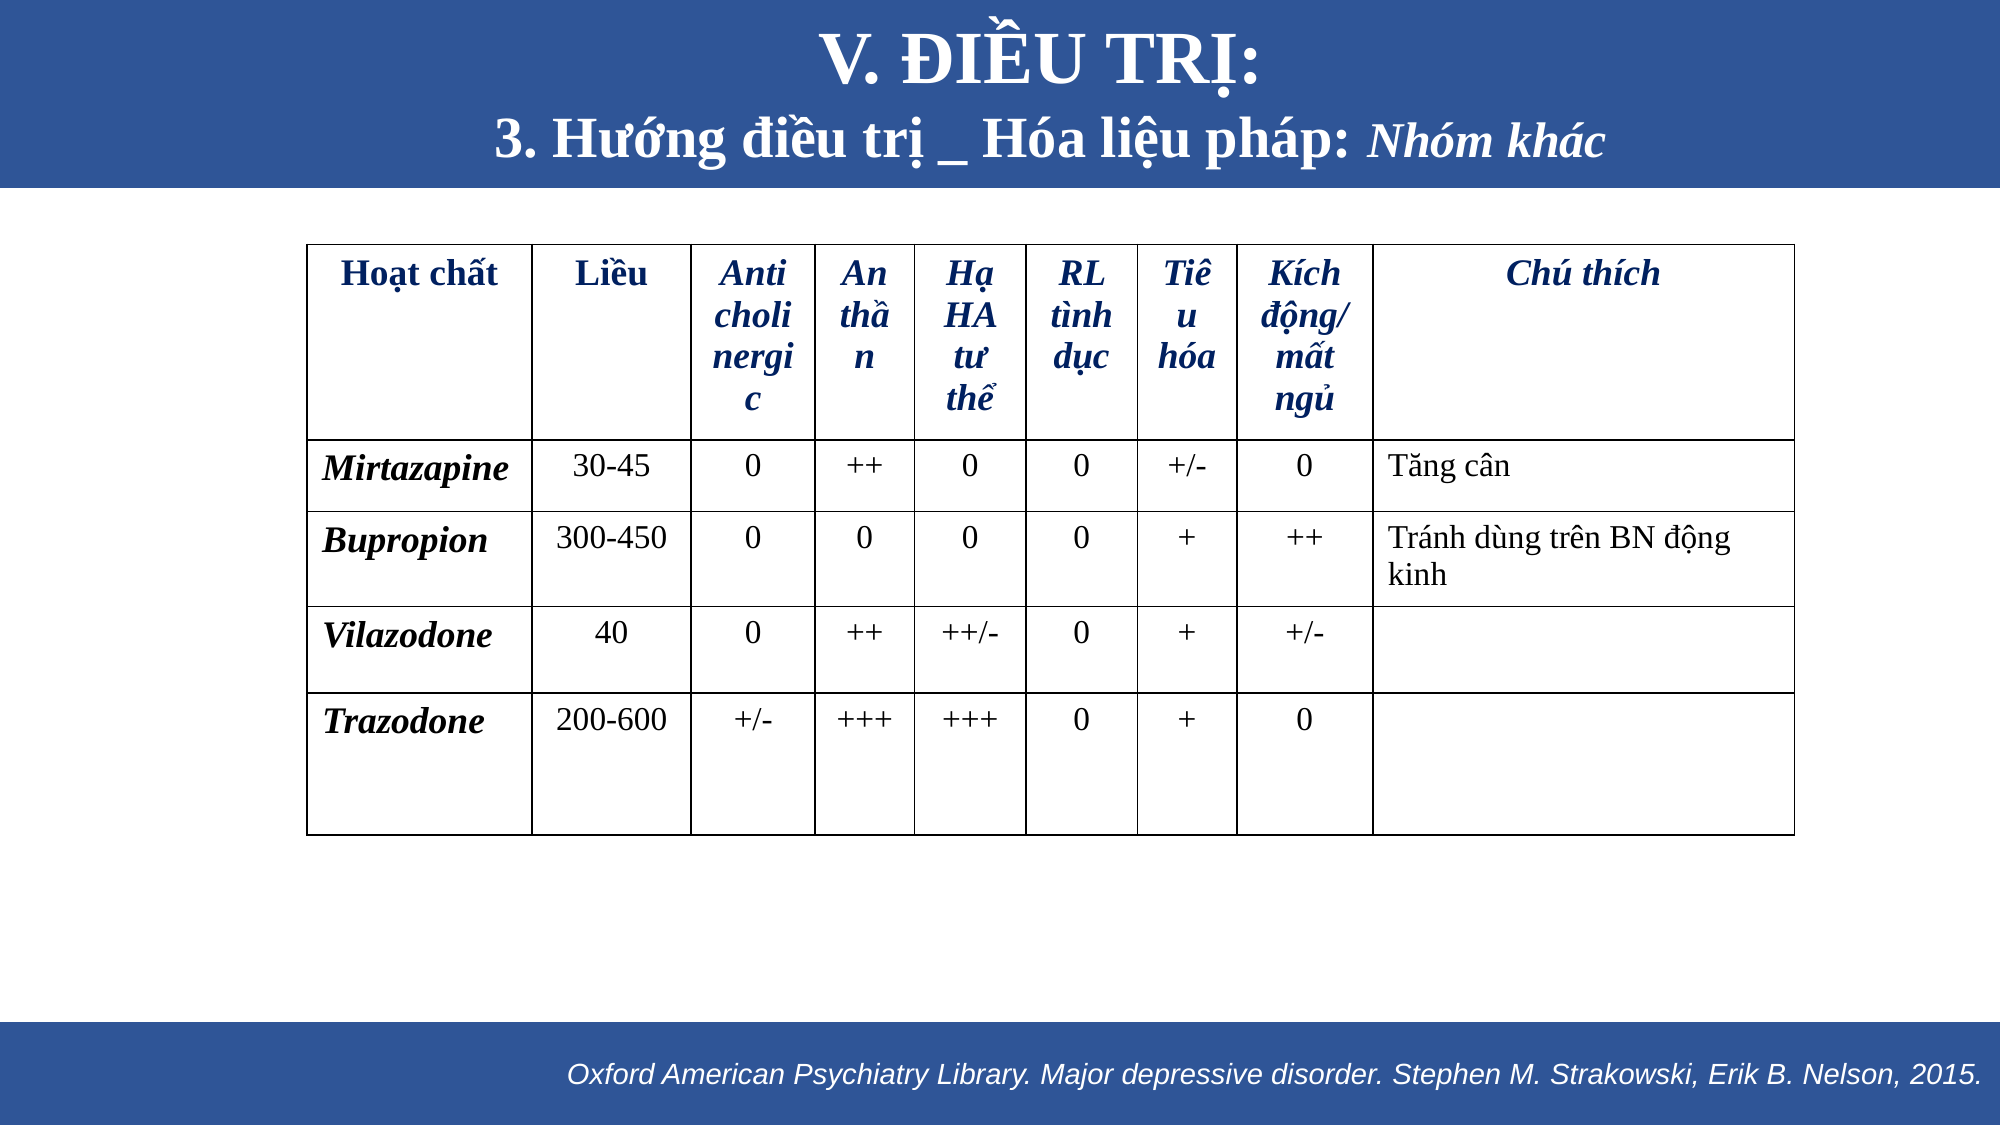

V. ĐIỀU TRỊ:
3. Hướng điều trị _ Hóa liệu pháp: Nhóm khác
| Hoạt chất | Liều | Anti cholinergic | An thần | Hạ HA tư thể | RL tình dục | Tiêu hóa | Kích động/ mất ngủ | Chú thích |
| --- | --- | --- | --- | --- | --- | --- | --- | --- |
| Mirtazapine | 30-45 | 0 | ++ | 0 | 0 | +/- | 0 | Tăng cân |
| Bupropion | 300-450 | 0 | 0 | 0 | 0 | + | ++ | Tránh dùng trên BN động kinh |
| Vilazodone | 40 | 0 | ++ | ++/- | 0 | + | +/- |  |
| Trazodone | 200-600 | +/- | +++ | +++ | 0 | + | 0 |  |
American Psychiatric Association. (2013). Diagnostic and statistical manual of mental disorders (5th ed.). Arlington, VA: American Psychiatric Publishing.

Oxford American Psychiatry Library. Major depressive disorder. Stephen M. Strakowski, Erik B. Nelson, 2015.